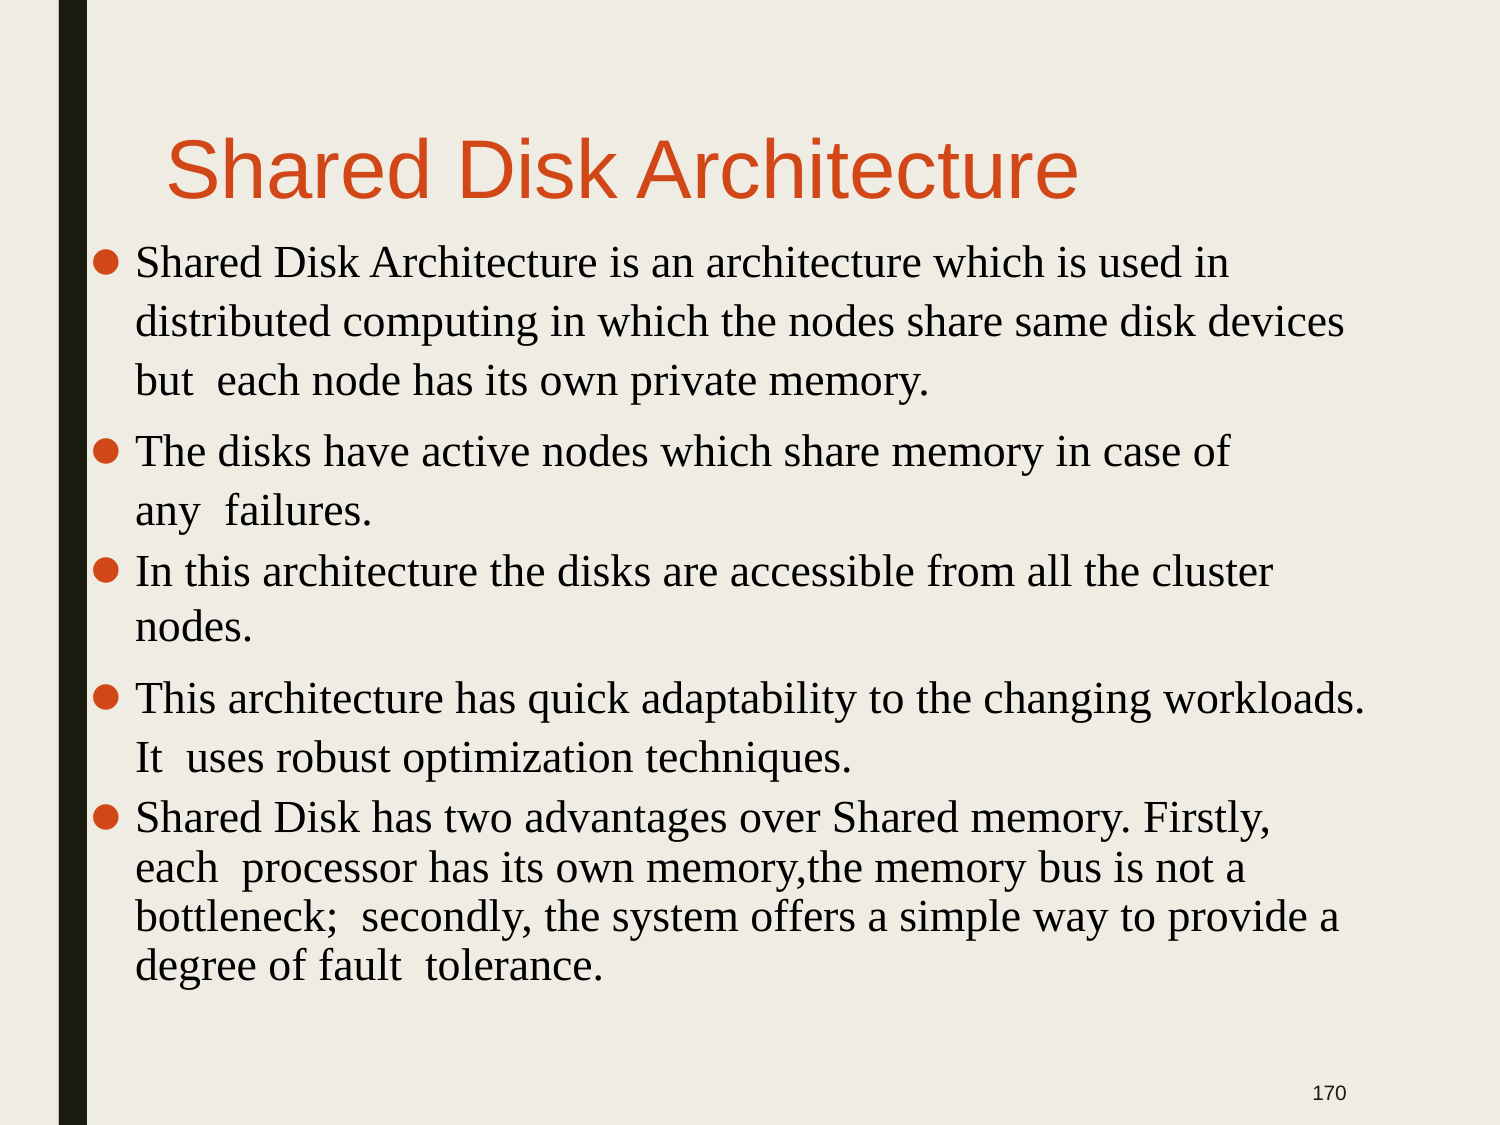

# Shared Disk Architecture
Shared Disk Architecture is an architecture which is used in  distributed computing in which the nodes share same disk devices but  each node has its own private memory.
The disks have active nodes which share memory in case of any  failures.
In this architecture the disks are accessible from all the cluster nodes.
This architecture has quick adaptability to the changing workloads. It  uses robust optimization techniques.
Shared Disk has two advantages over Shared memory. Firstly, each  processor has its own memory,the memory bus is not a bottleneck;  secondly, the system offers a simple way to provide a degree of fault  tolerance.

170